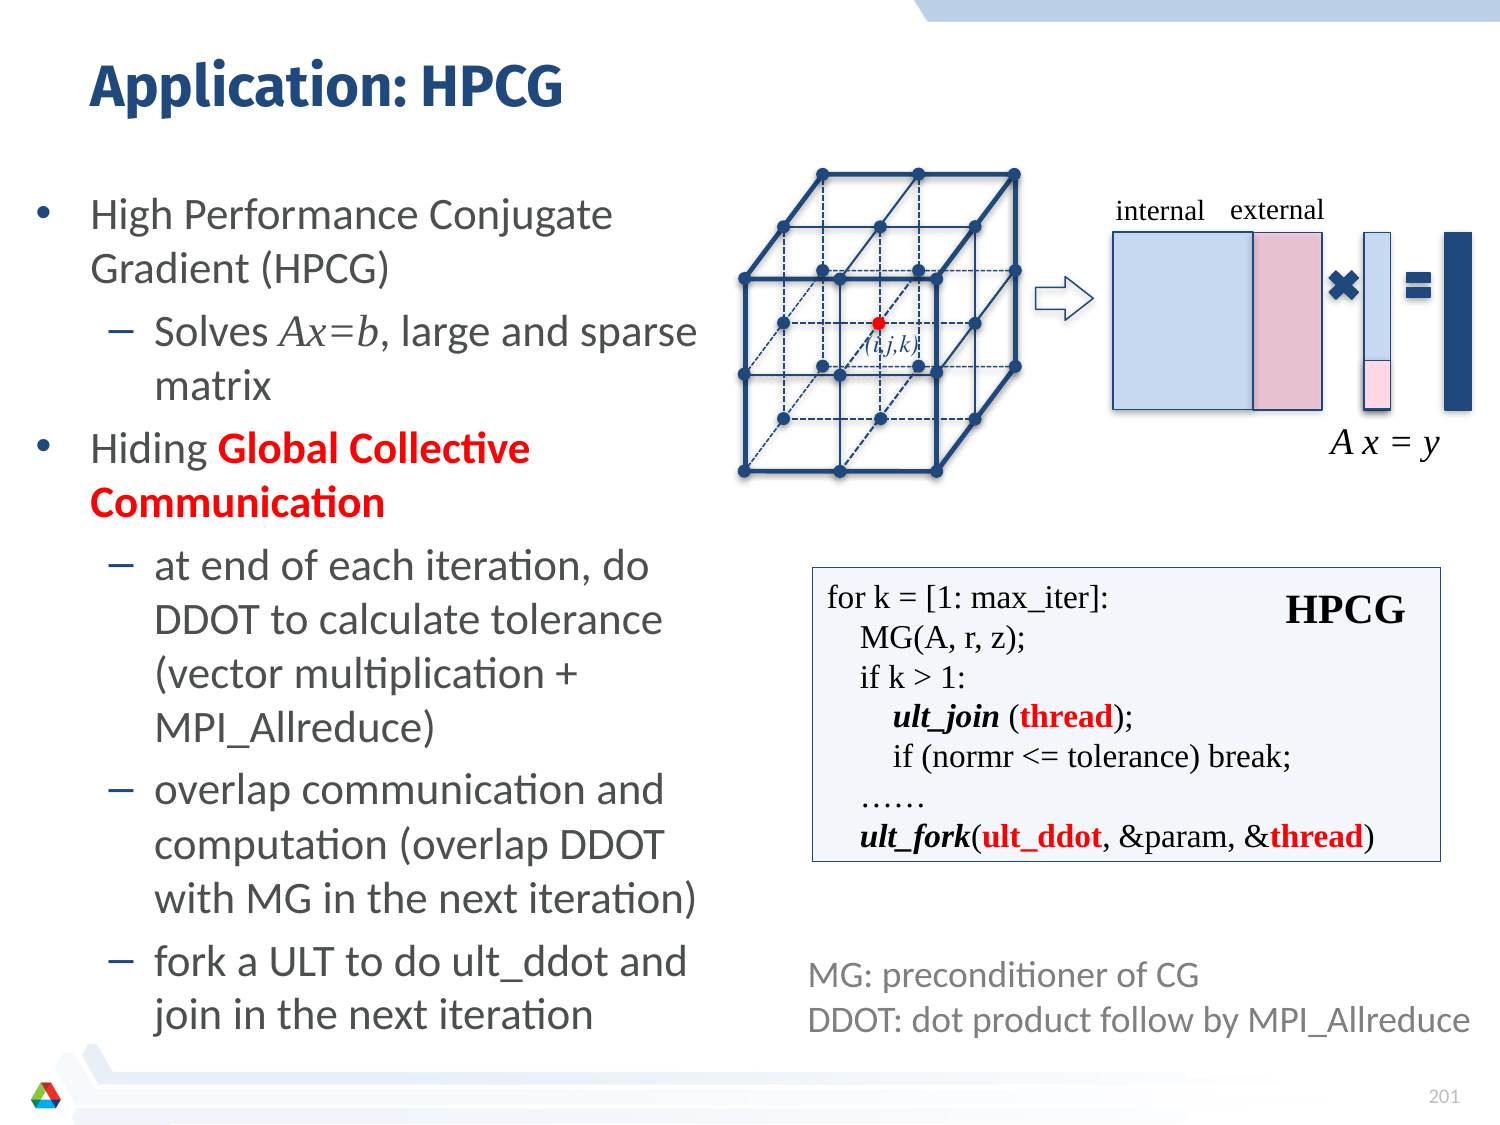

# Application: HPCG

(i,j,k)

High Performance Conjugate
Gradient (HPCG)
Solves Ax=b, large and sparse matrix
Hiding Global Collective Communication
at end of each iteration, do DDOT to calculate tolerance (vector multiplication + MPI_Allreduce)
overlap communication and computation (overlap DDOT with MG in the next iteration)
fork a ULT to do ult_ddot and join in the next iteration
external
internal

A x = y
for k = [1: max_iter]:
    MG(A, r, z);
    if k > 1:
        ult_join (thread);
        if (normr <= tolerance) break;
    ……
    ult_fork(ult_ddot, &param, &thread)
HPCG
MG: preconditioner of CG
DDOT: dot product follow by MPI_Allreduce
201